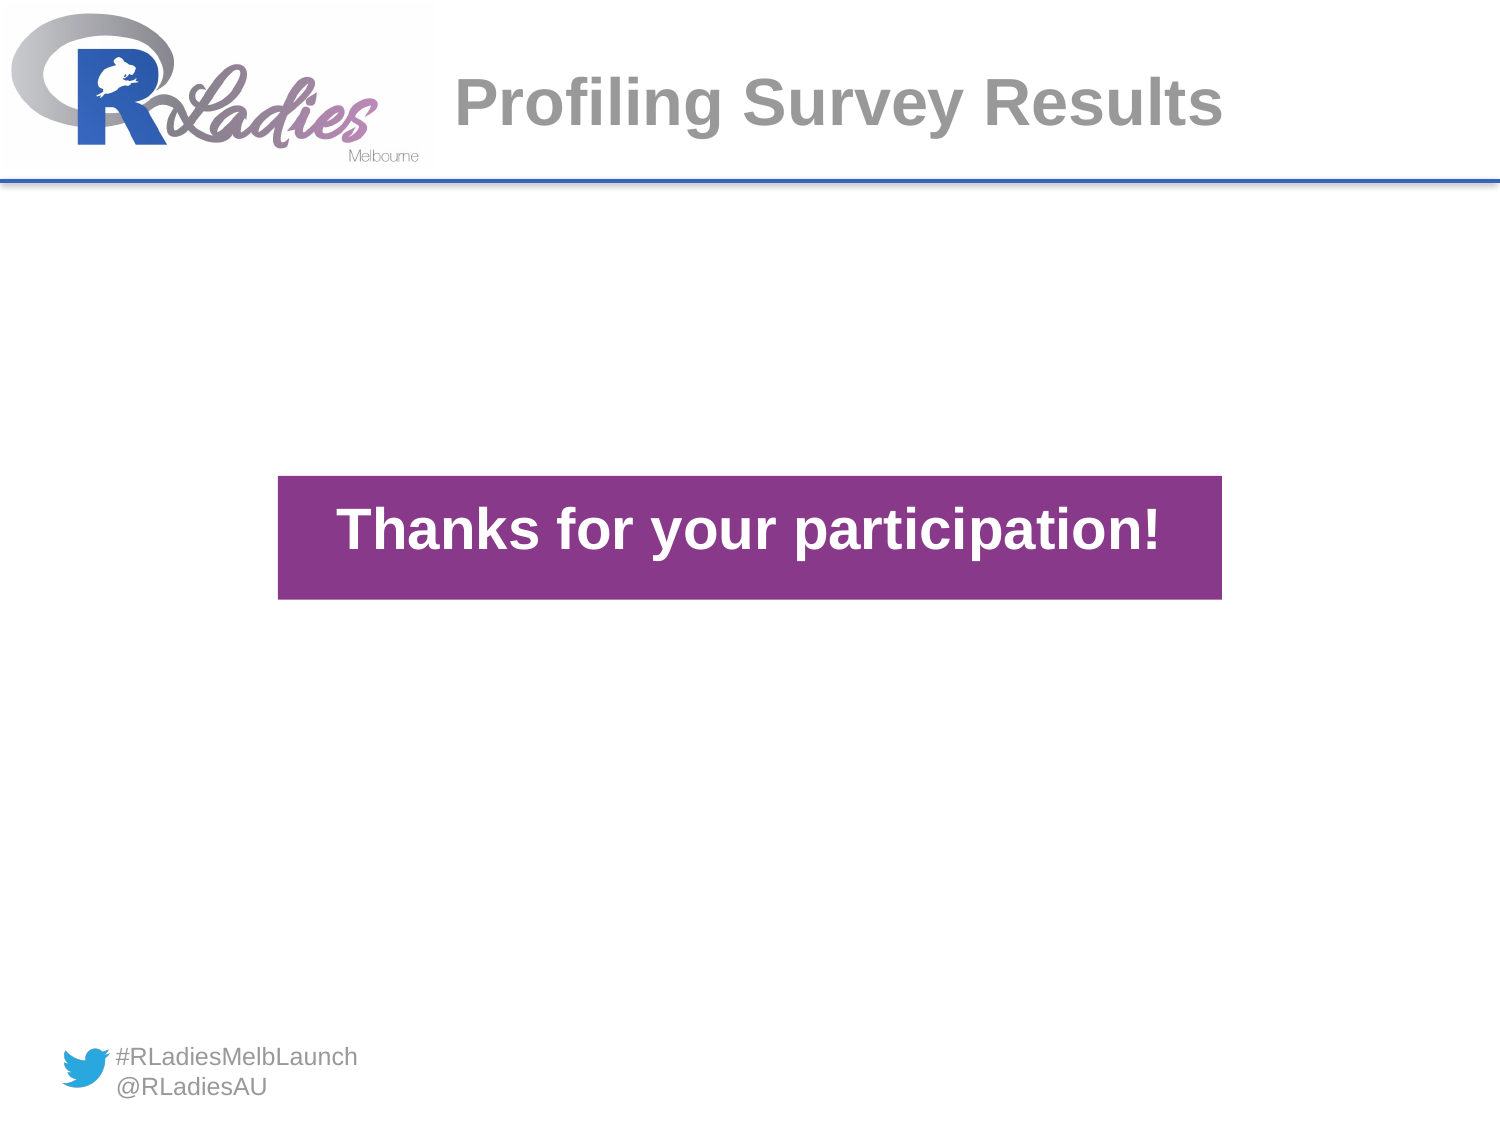

# Profiling Survey Results
Thanks for your participation!